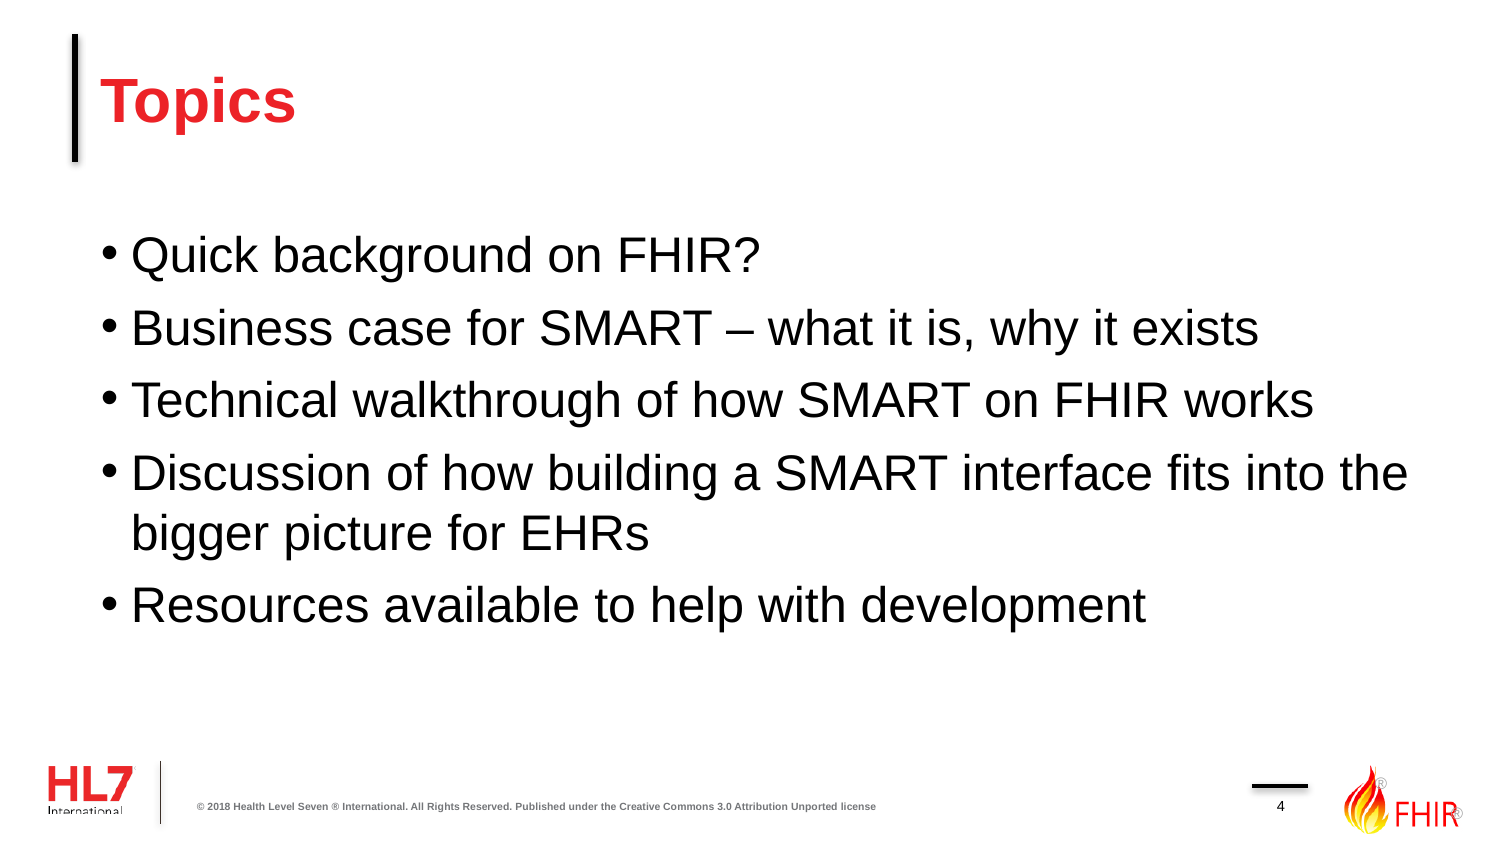

# Topics
Quick background on FHIR?
Business case for SMART – what it is, why it exists
Technical walkthrough of how SMART on FHIR works
Discussion of how building a SMART interface fits into the bigger picture for EHRs
Resources available to help with development
4
© 2018 Health Level Seven ® International. All Rights Reserved. Published under the Creative Commons 3.0 Attribution Unported license